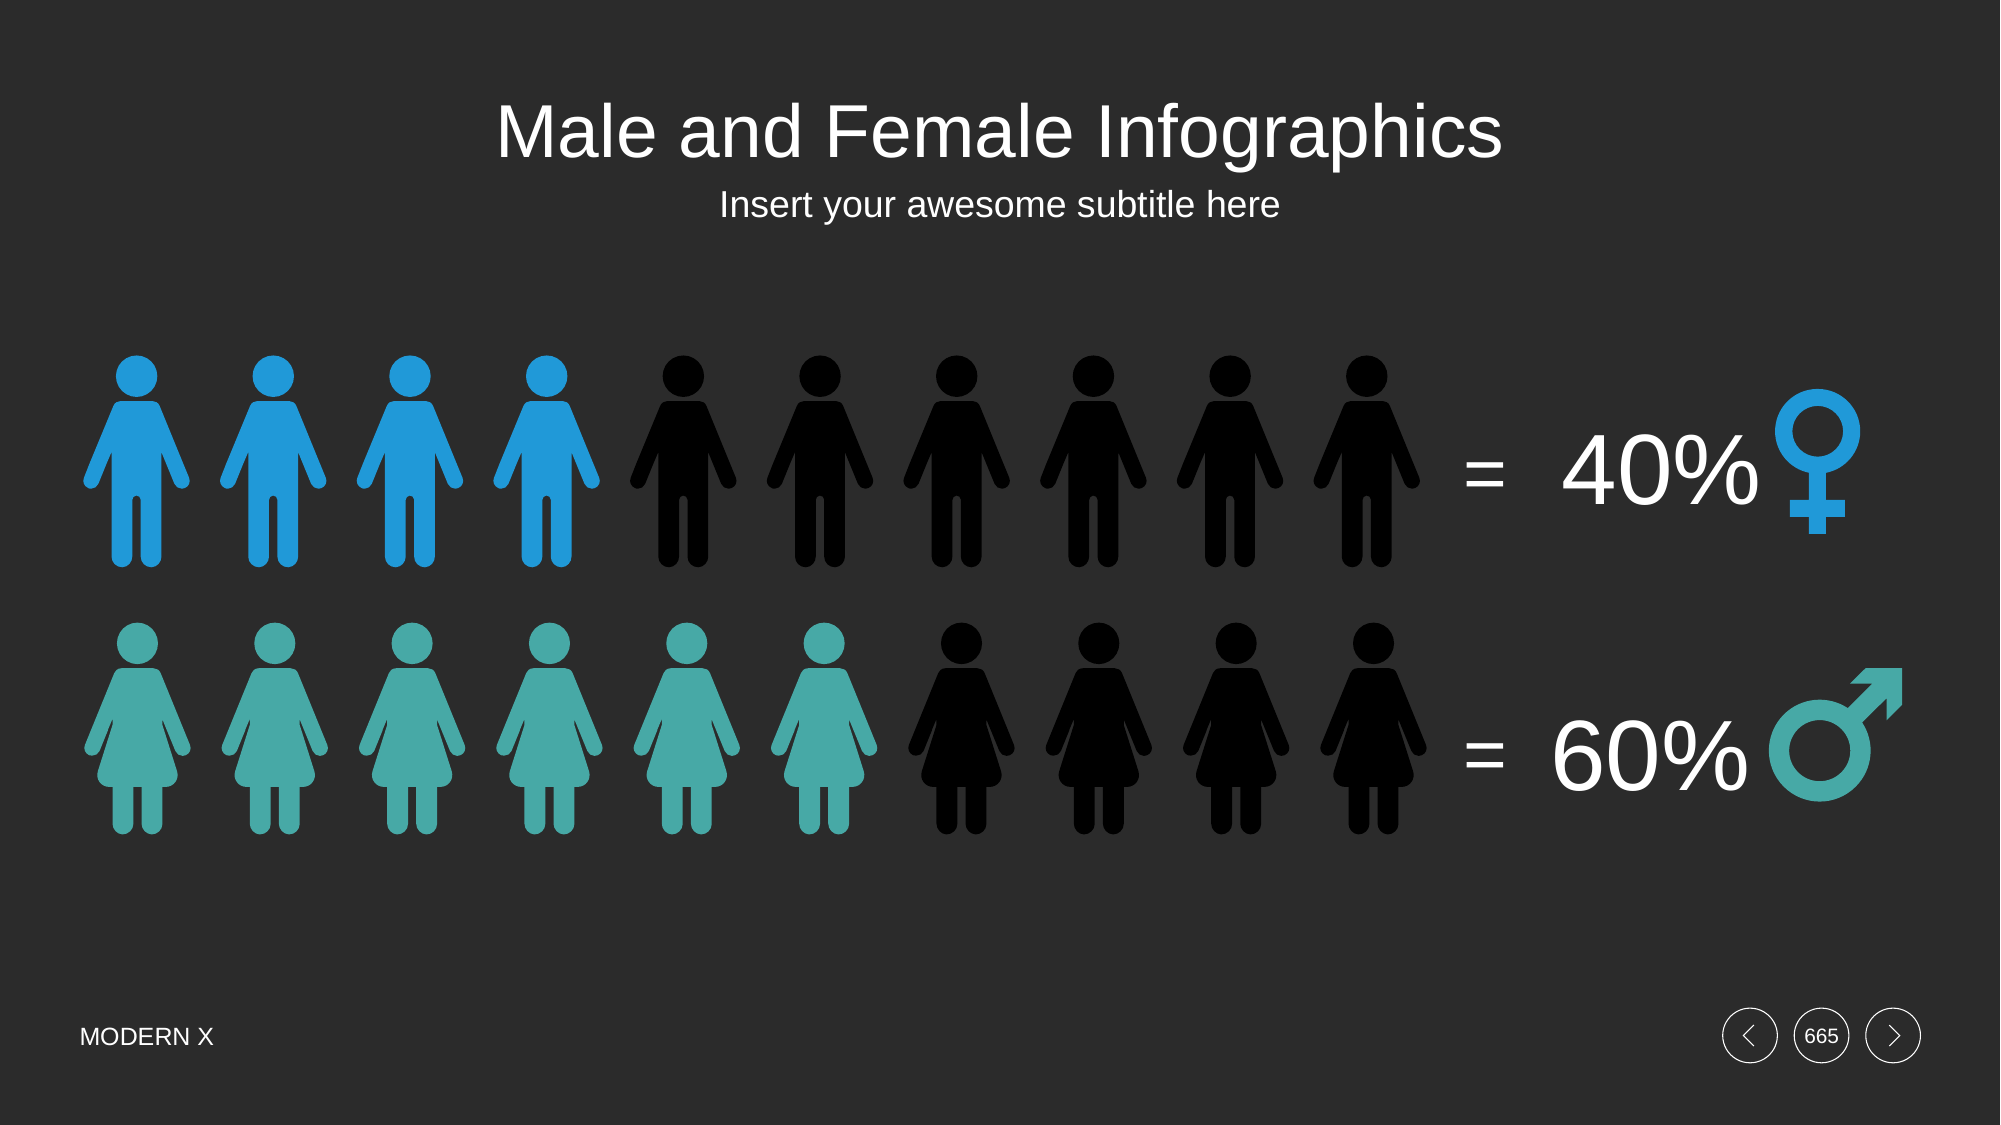

# Male and Female Infographics
Insert your awesome subtitle here

40%
=

60%
=